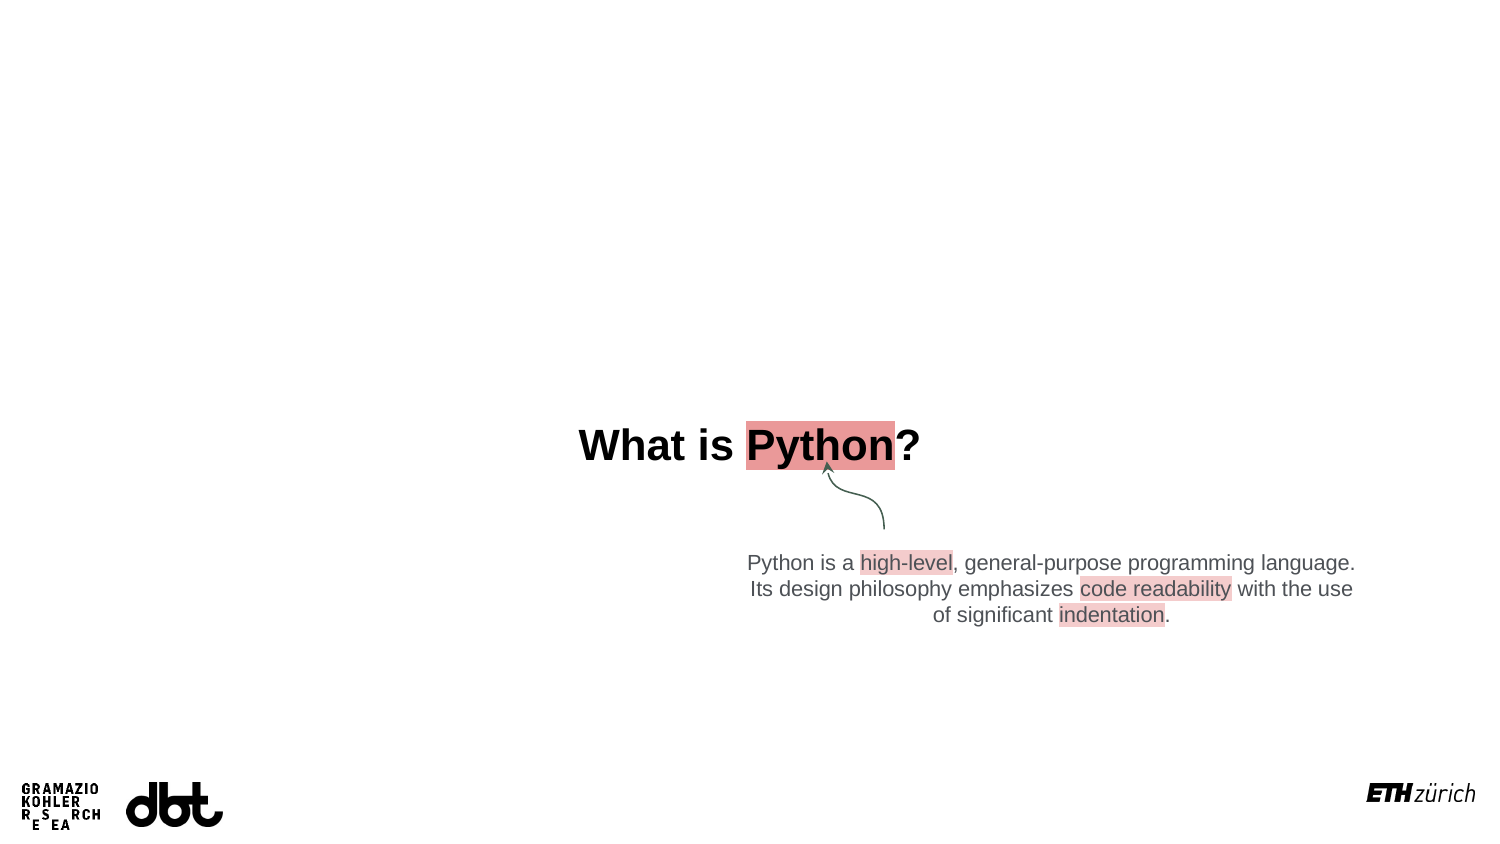

What is Python?
Python is a high-level, general-purpose programming language. Its design philosophy emphasizes code readability with the use of significant indentation.